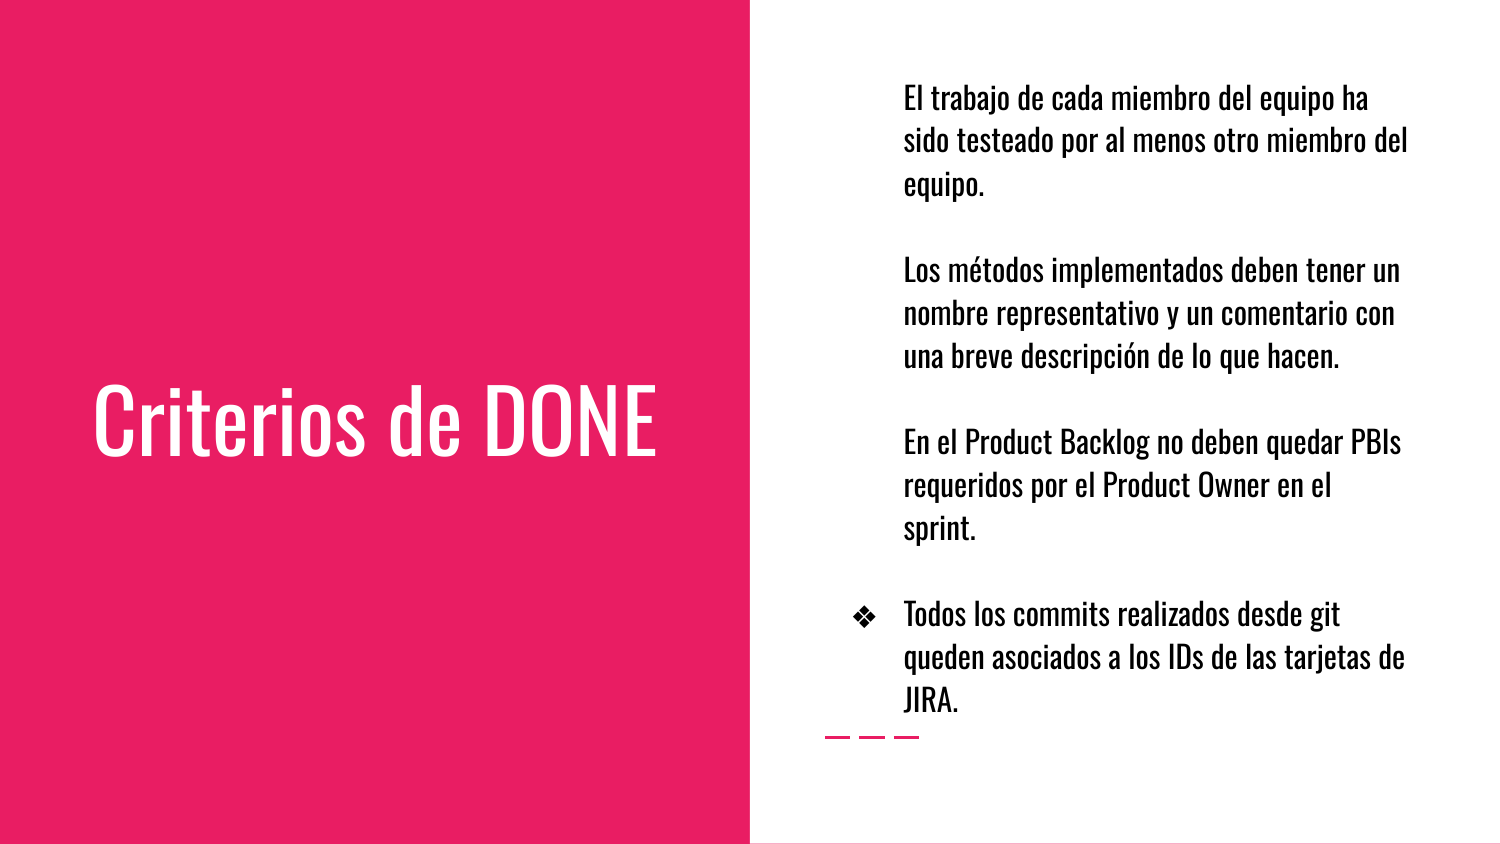

El trabajo de cada miembro del equipo ha sido testeado por al menos otro miembro del equipo.

Los métodos implementados deben tener un nombre representativo y un comentario con una breve descripción de lo que hacen.

En el Product Backlog no deben quedar PBIs requeridos por el Product Owner en el sprint.

Todos los commits realizados desde git queden asociados a los IDs de las tarjetas de JIRA.

# Criterios de DONE